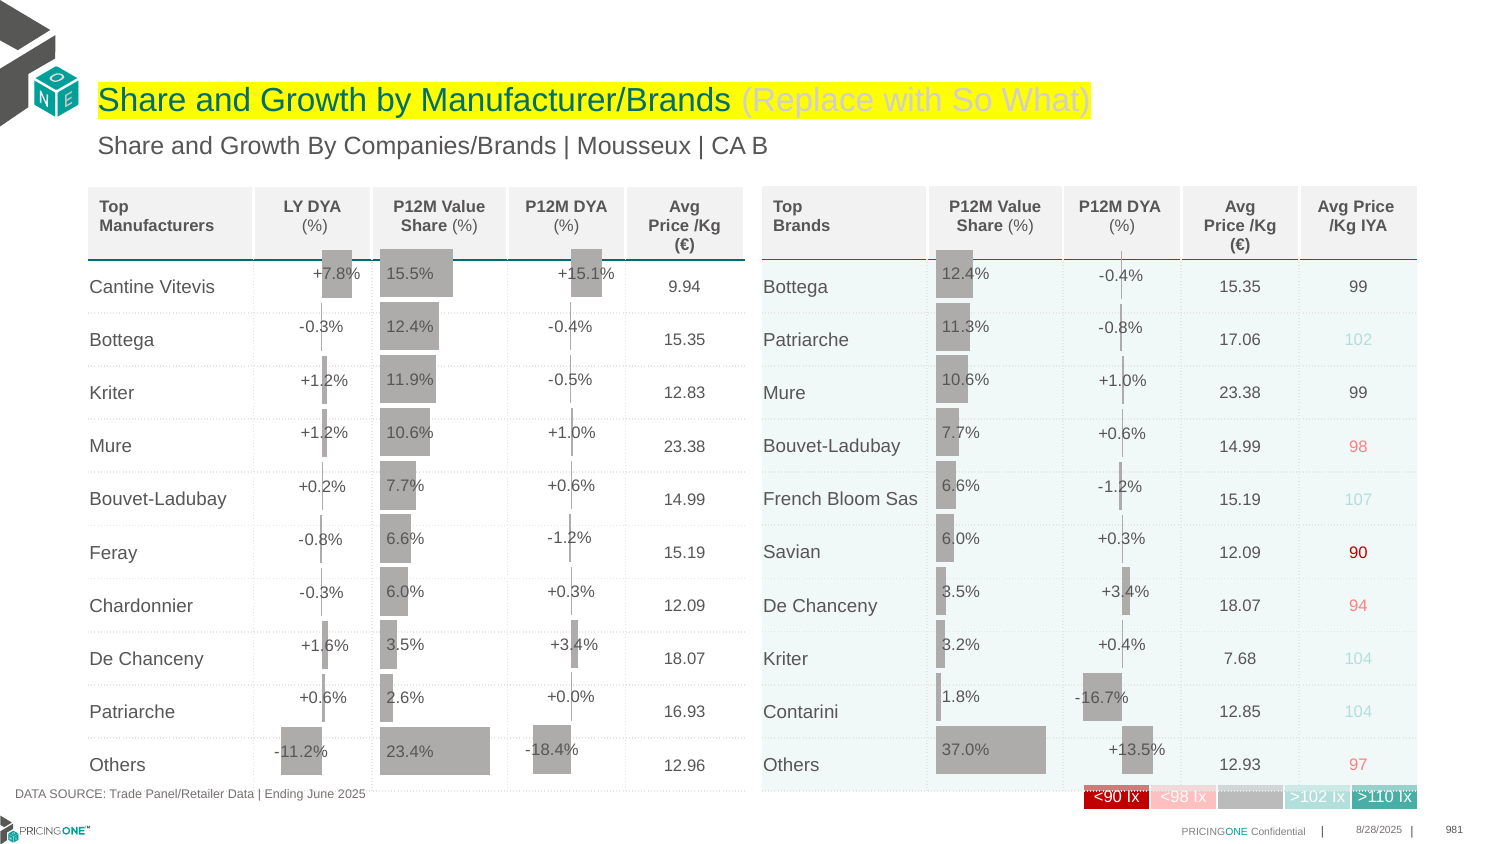

# Share and Growth by Manufacturer/Brands (Replace with So What)

Share and Growth By Companies/Brands | Mousseux | CA B
| Top Brands | P12M Value Share (%) | P12M DYA (%) | Avg Price /Kg (€) | Avg Price /Kg IYA |
| --- | --- | --- | --- | --- |
| Bottega |  |  | 15.35 | 99 |
| Patriarche |  |  | 17.06 | 102 |
| Mure |  |  | 23.38 | 99 |
| Bouvet-Ladubay |  |  | 14.99 | 98 |
| French Bloom Sas |  |  | 15.19 | 107 |
| Savian |  |  | 12.09 | 90 |
| De Chanceny |  |  | 18.07 | 94 |
| Kriter |  |  | 7.68 | 104 |
| Contarini |  |  | 12.85 | 104 |
| Others |  |  | 12.93 | 97 |
| Top Manufacturers | LY DYA (%) | P12M Value Share (%) | P12M DYA (%) | Avg Price /Kg (€) |
| --- | --- | --- | --- | --- |
| Cantine Vitevis |  |  |  | 9.94 |
| Bottega |  |  |  | 15.35 |
| Kriter |  |  |  | 12.83 |
| Mure |  |  |  | 23.38 |
| Bouvet-Ladubay |  |  |  | 14.99 |
| Feray |  |  |  | 15.19 |
| Chardonnier |  |  |  | 12.09 |
| De Chanceny |  |  |  | 18.07 |
| Patriarche |  |  |  | 16.93 |
| Others |  |  |  | 12.96 |

### Chart

| Category | Share DYA P12M |
|---|---|
| None | 0.15103623519225445 |

### Chart

| Category | Value Share P12M |
|---|---|
| None | 0.154534335349733 |

### Chart

| Category | Share DYA LY |
|---|---|
| None | 0.07770344121403178 |

### Chart

| Category | Value Share |
|---|---|
| None | 0.1239369411353069 |

### Chart

| Category | Share DYA |
|---|---|
| None | -0.004195380655765912 |
DATA SOURCE: Trade Panel/Retailer Data | Ending June 2025
| <90 Ix | <98 Ix |  | >102 Ix | >110 Ix |
| --- | --- | --- | --- | --- |

8/28/2025
981